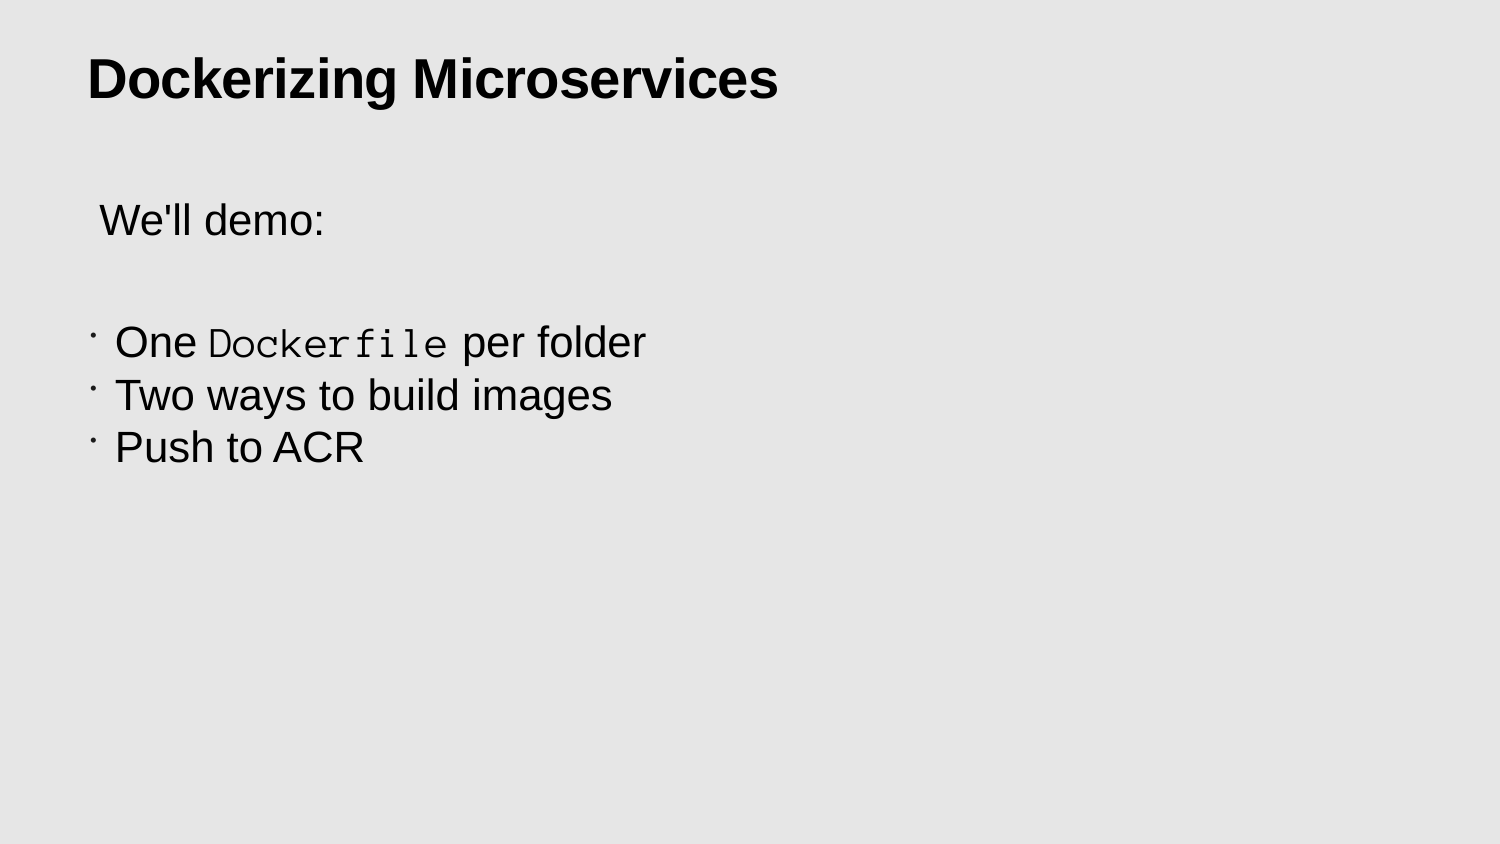

# Dockerizing Microservices
We'll demo:

One Dockerfile per folder
Two ways to build images
Push to ACR